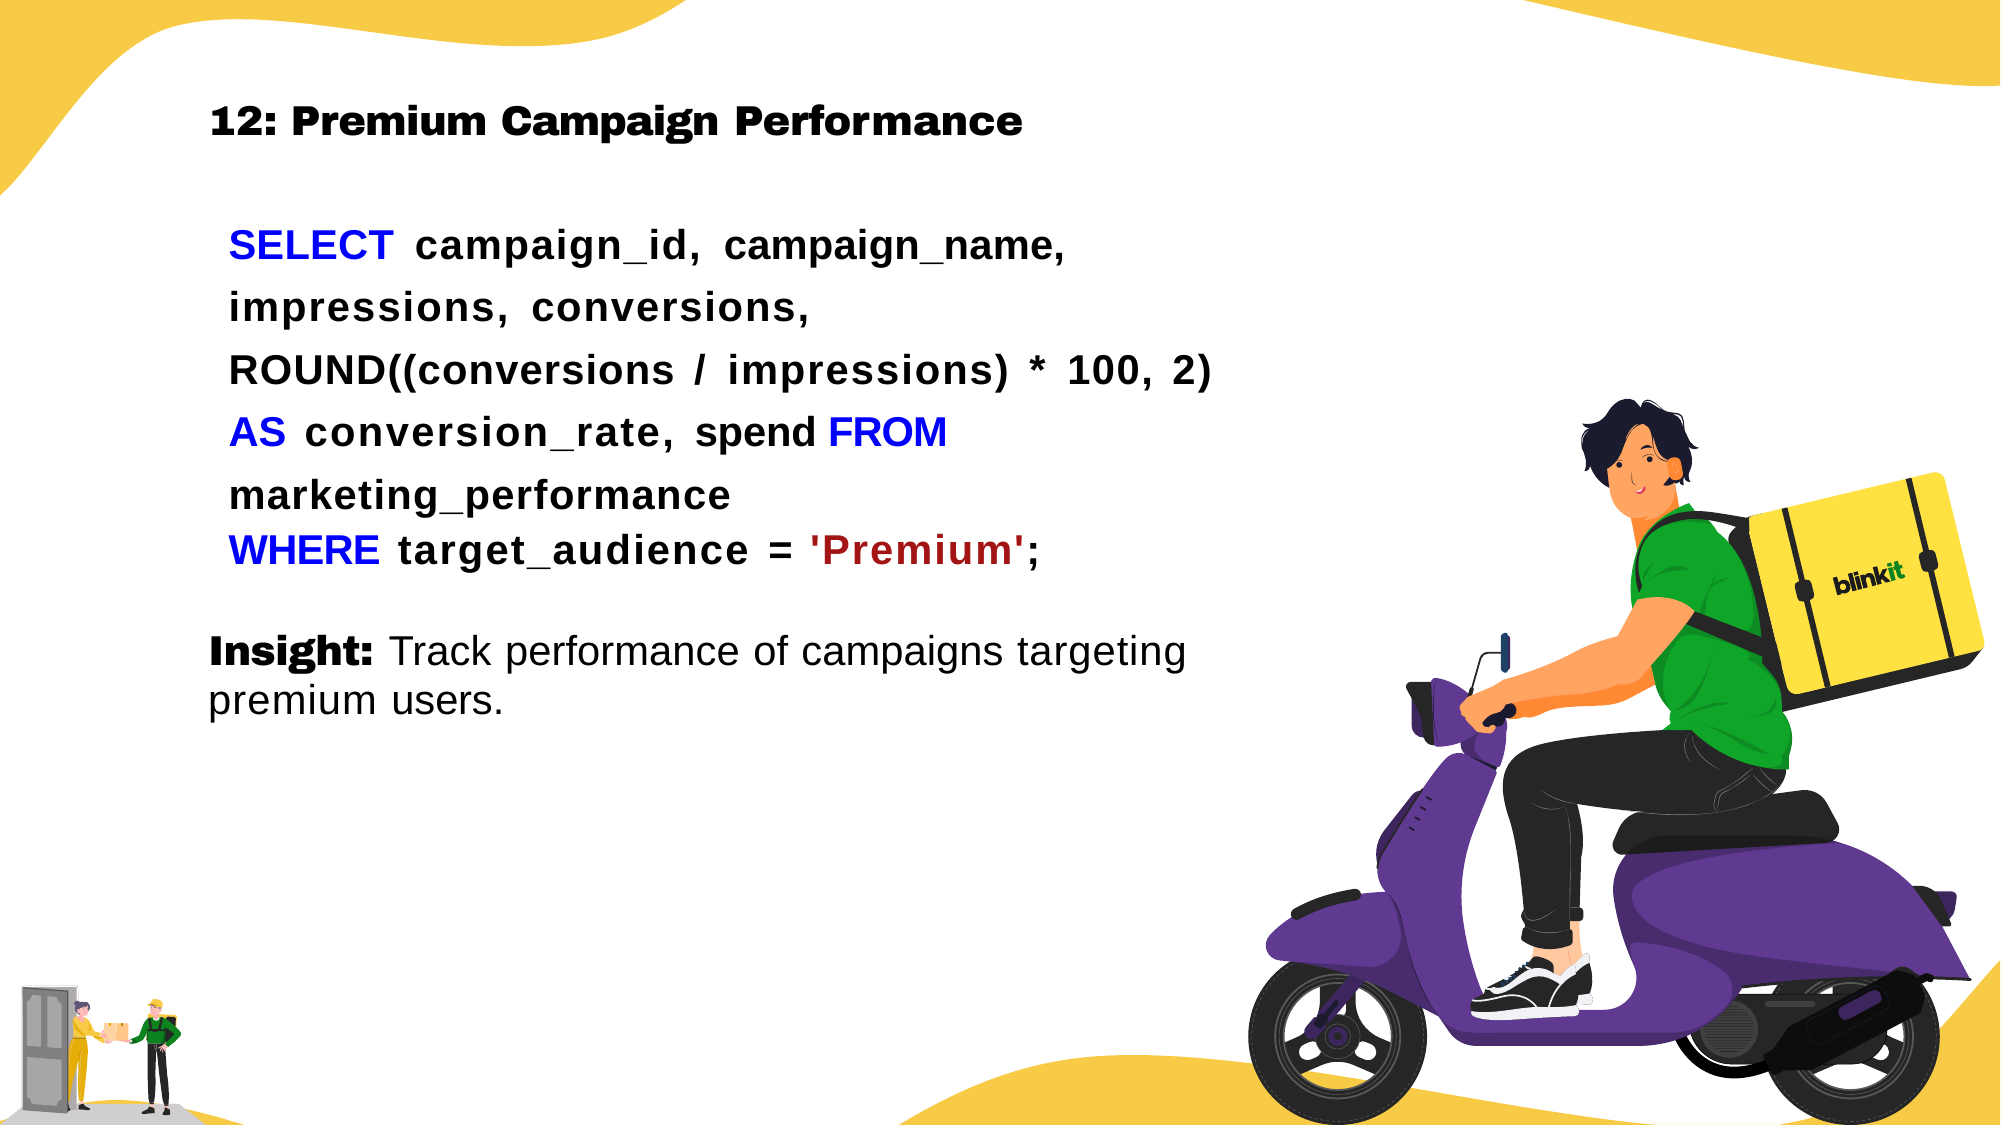

12: Premium Campaign Performance

SELECT campaign_id, campaign_name, impressions, conversions, ROUND((conversions / impressions) * 100, 2) AS conversion_rate, spend FROM marketing_performance
WHERE target_audience = 'Premium';

Insight: Track performance of campaigns targeting premium users.